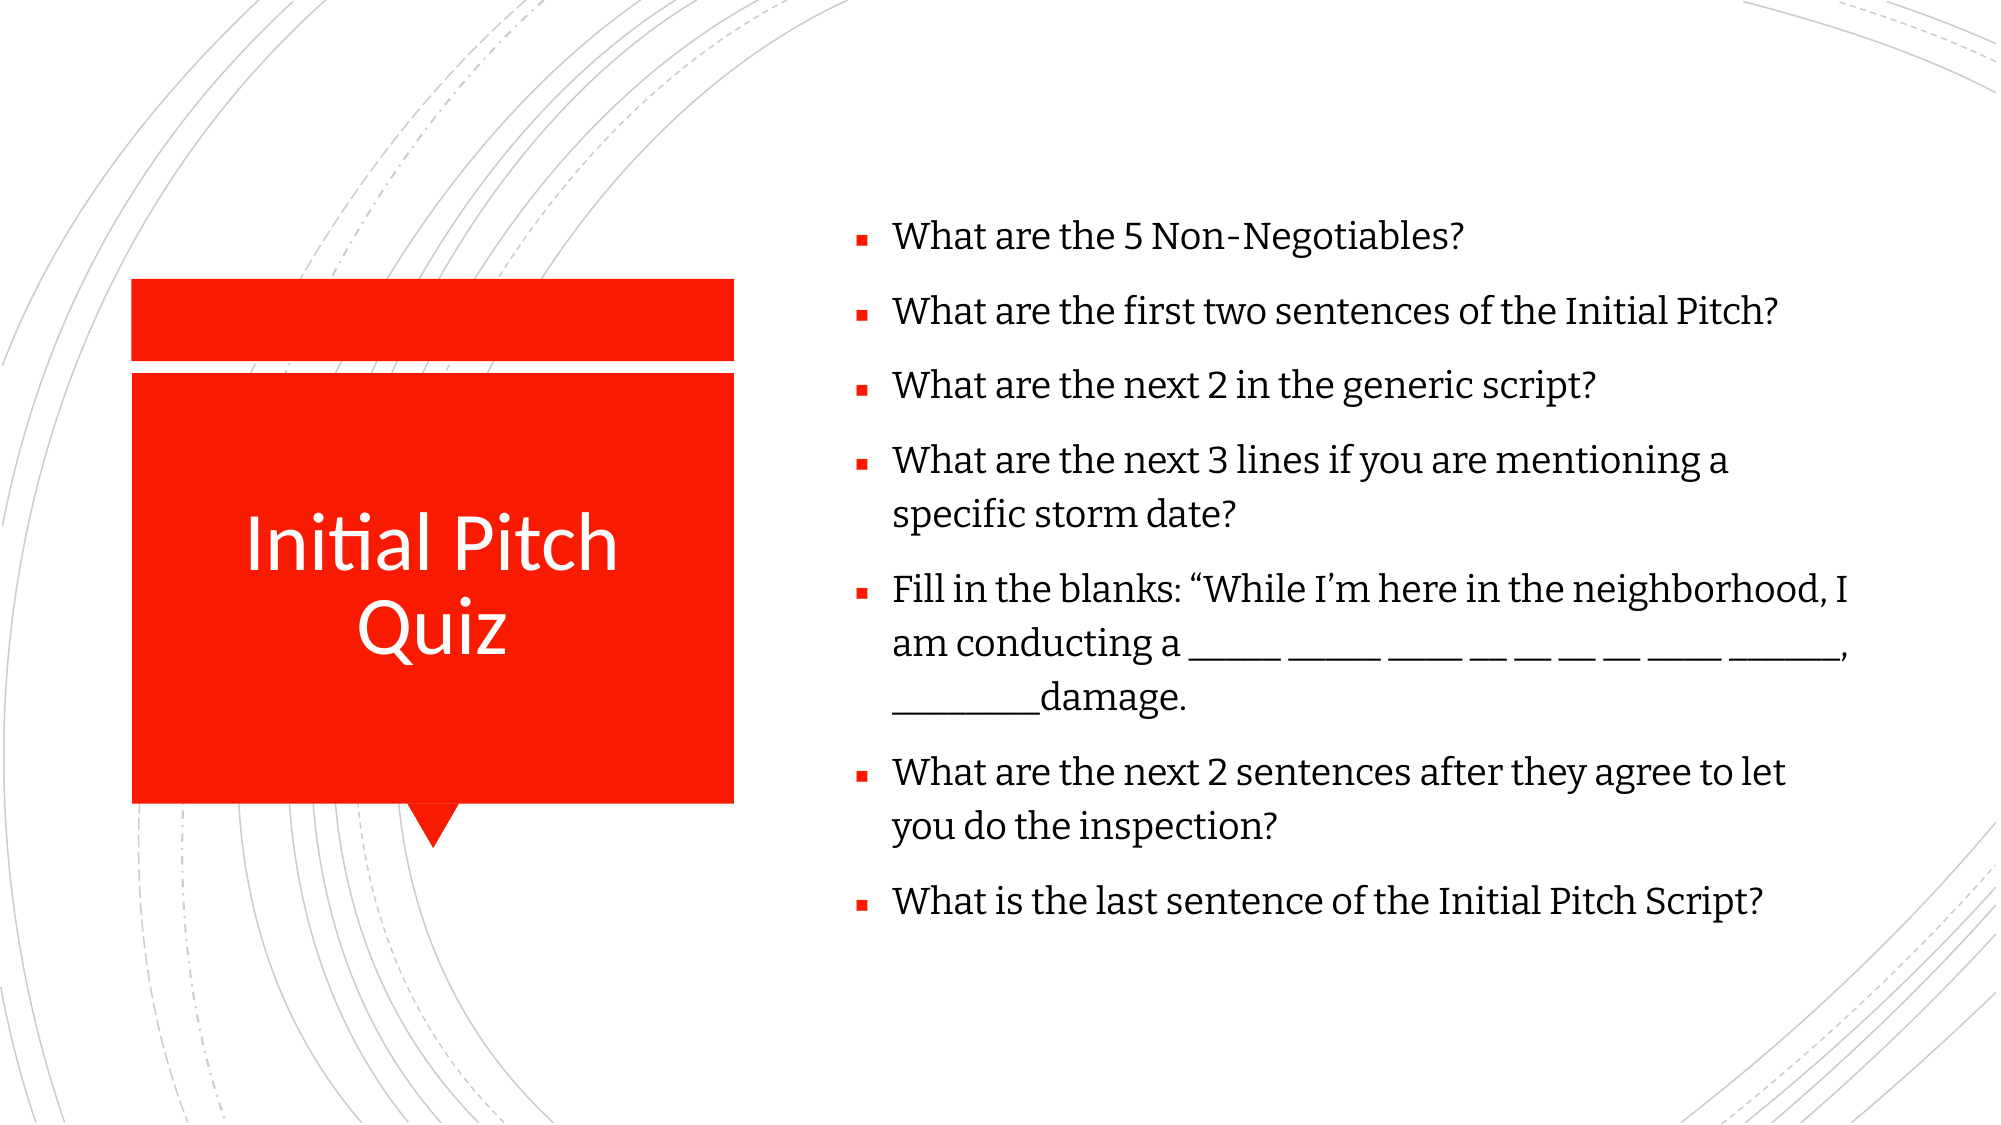

What are the 5 Non-Negotiables?
What are the first two sentences of the Initial Pitch?
What are the next 2 in the generic script?
What are the next 3 lines if you are mentioning a specific storm date?
Fill in the blanks: “While I’m here in the neighborhood, I am conducting a _____ _____ ____ __ __ __ __ ____ ______, ________damage.
What are the next 2 sentences after they agree to let you do the inspection?
What is the last sentence of the Initial Pitch Script?
# Initial Pitch Quiz